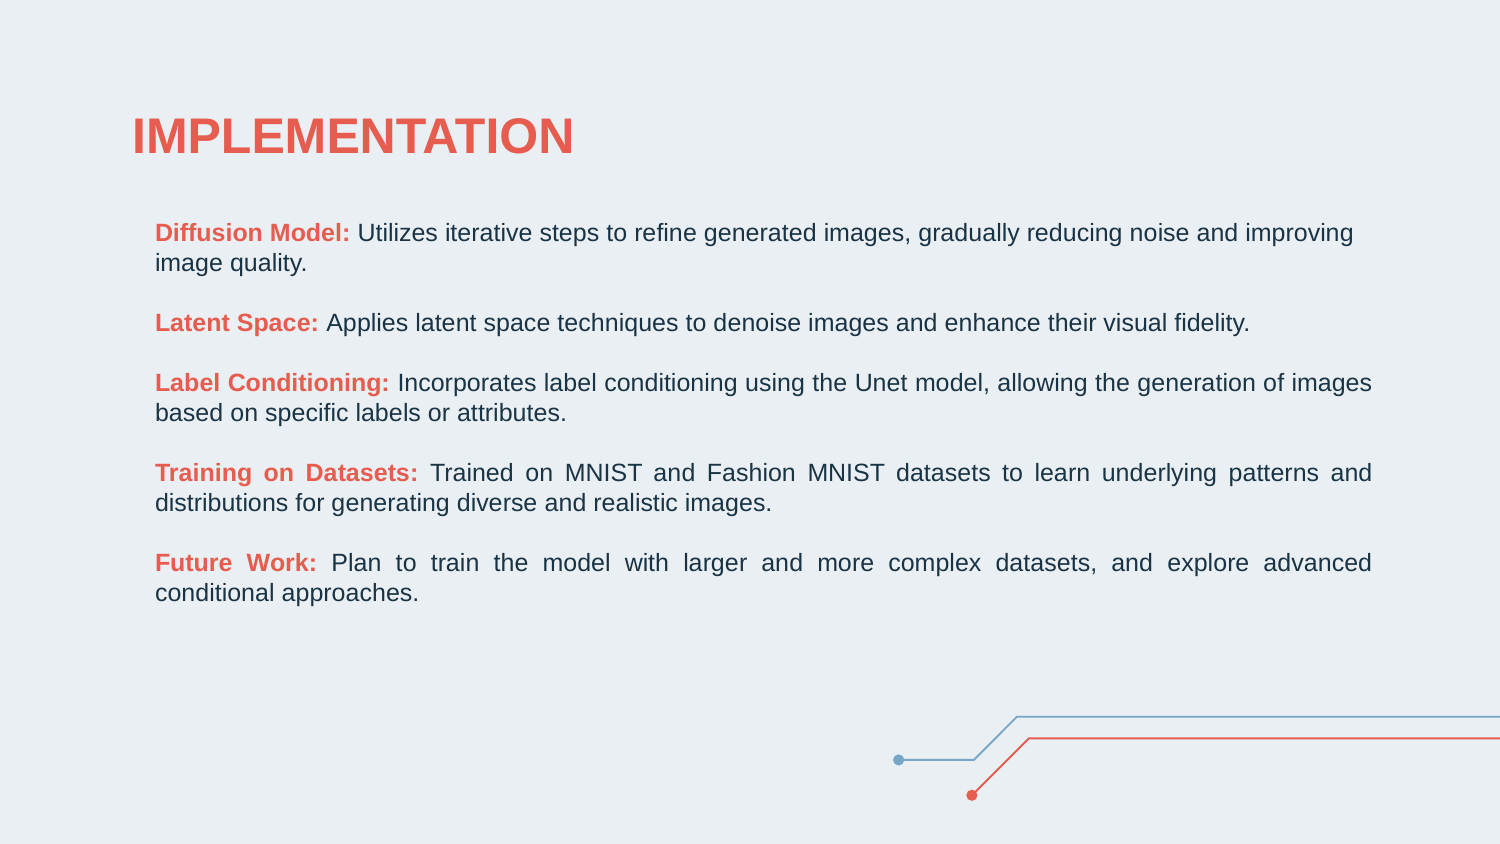

# IMPLEMENTATION
Diffusion Model: Utilizes iterative steps to refine generated images, gradually reducing noise and improving image quality.

Latent Space: Applies latent space techniques to denoise images and enhance their visual fidelity.

Label Conditioning: Incorporates label conditioning using the Unet model, allowing the generation of images based on specific labels or attributes.

Training on Datasets: Trained on MNIST and Fashion MNIST datasets to learn underlying patterns and distributions for generating diverse and realistic images.

Future Work: Plan to train the model with larger and more complex datasets, and explore advanced conditional approaches.